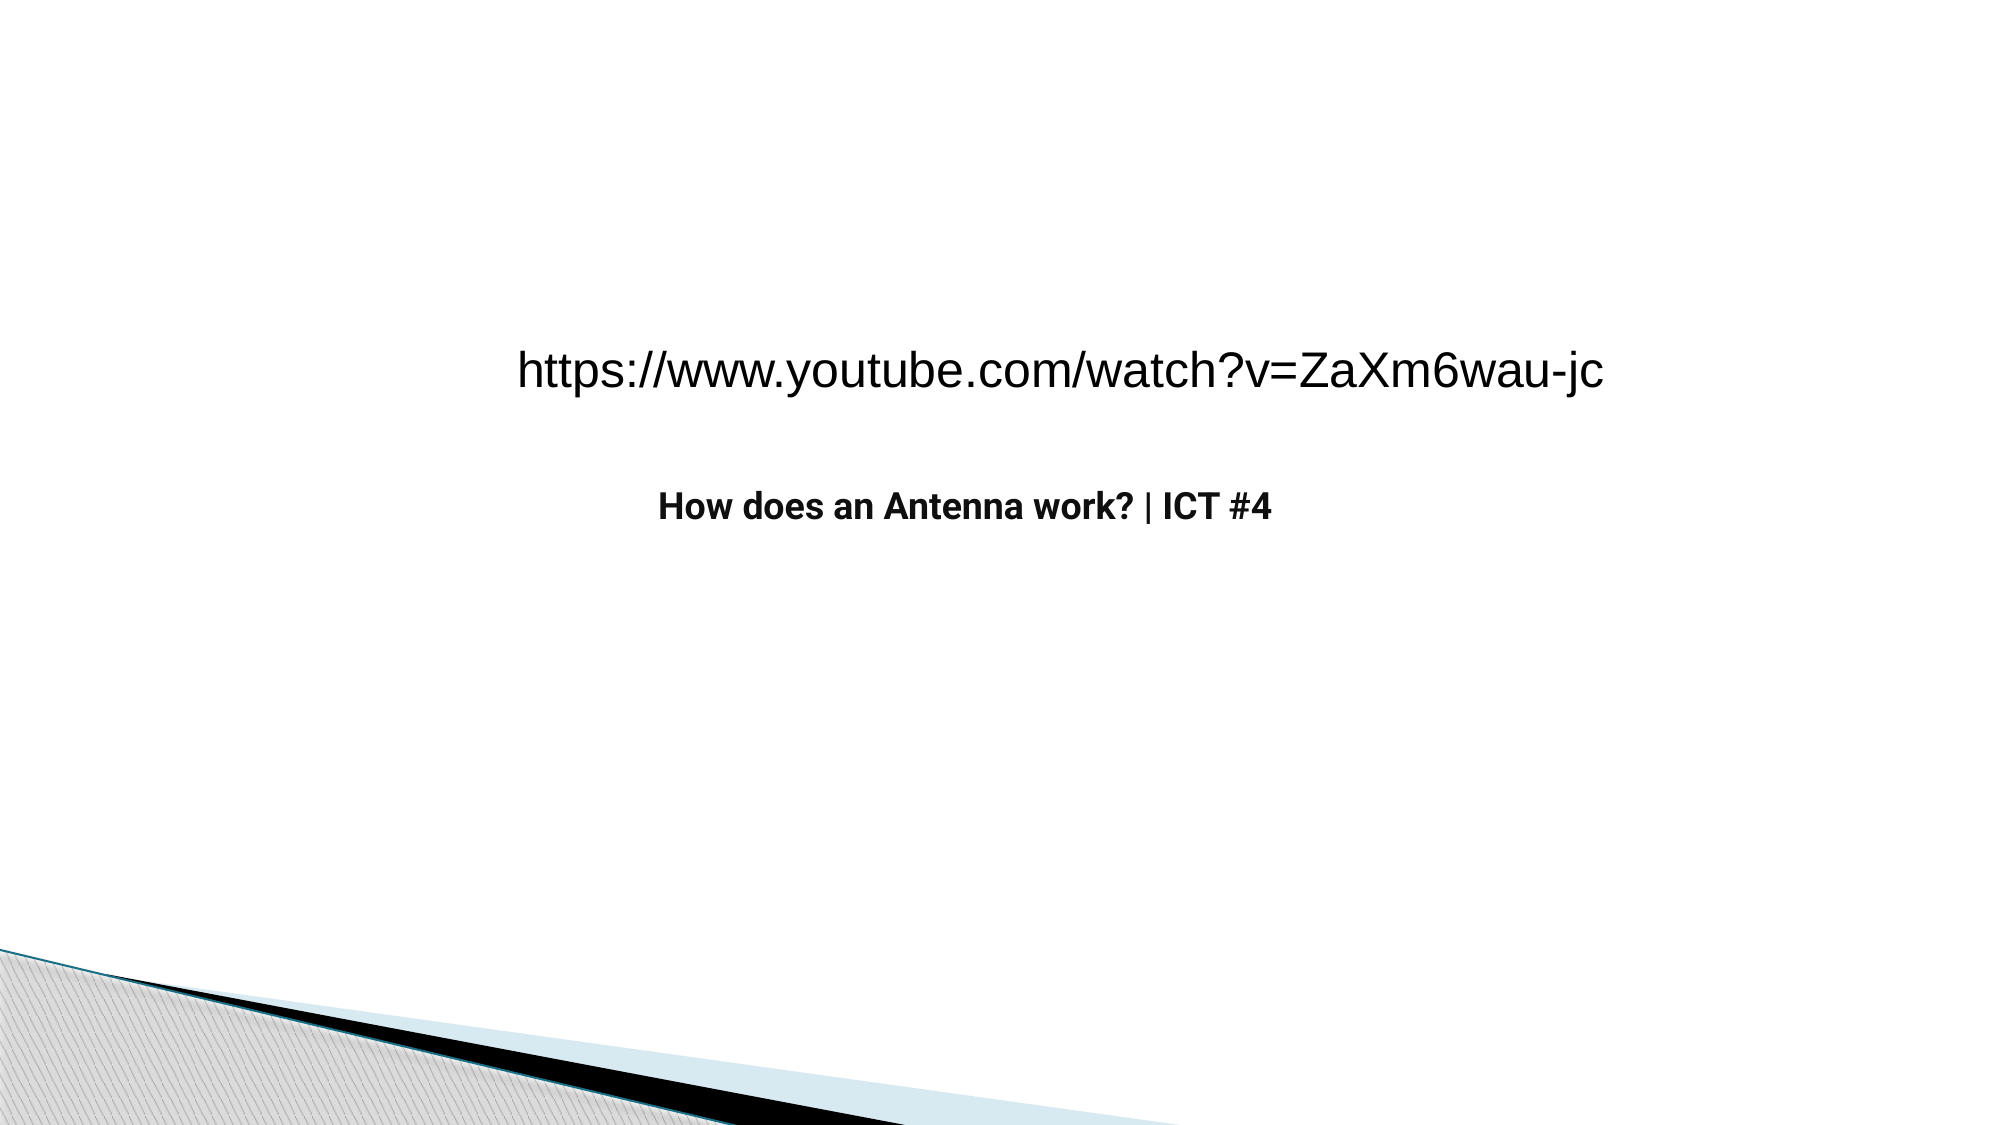

https://www.youtube.com/watch?v=ZaXm6wau-jc
How does an Antenna work? | ICT #4